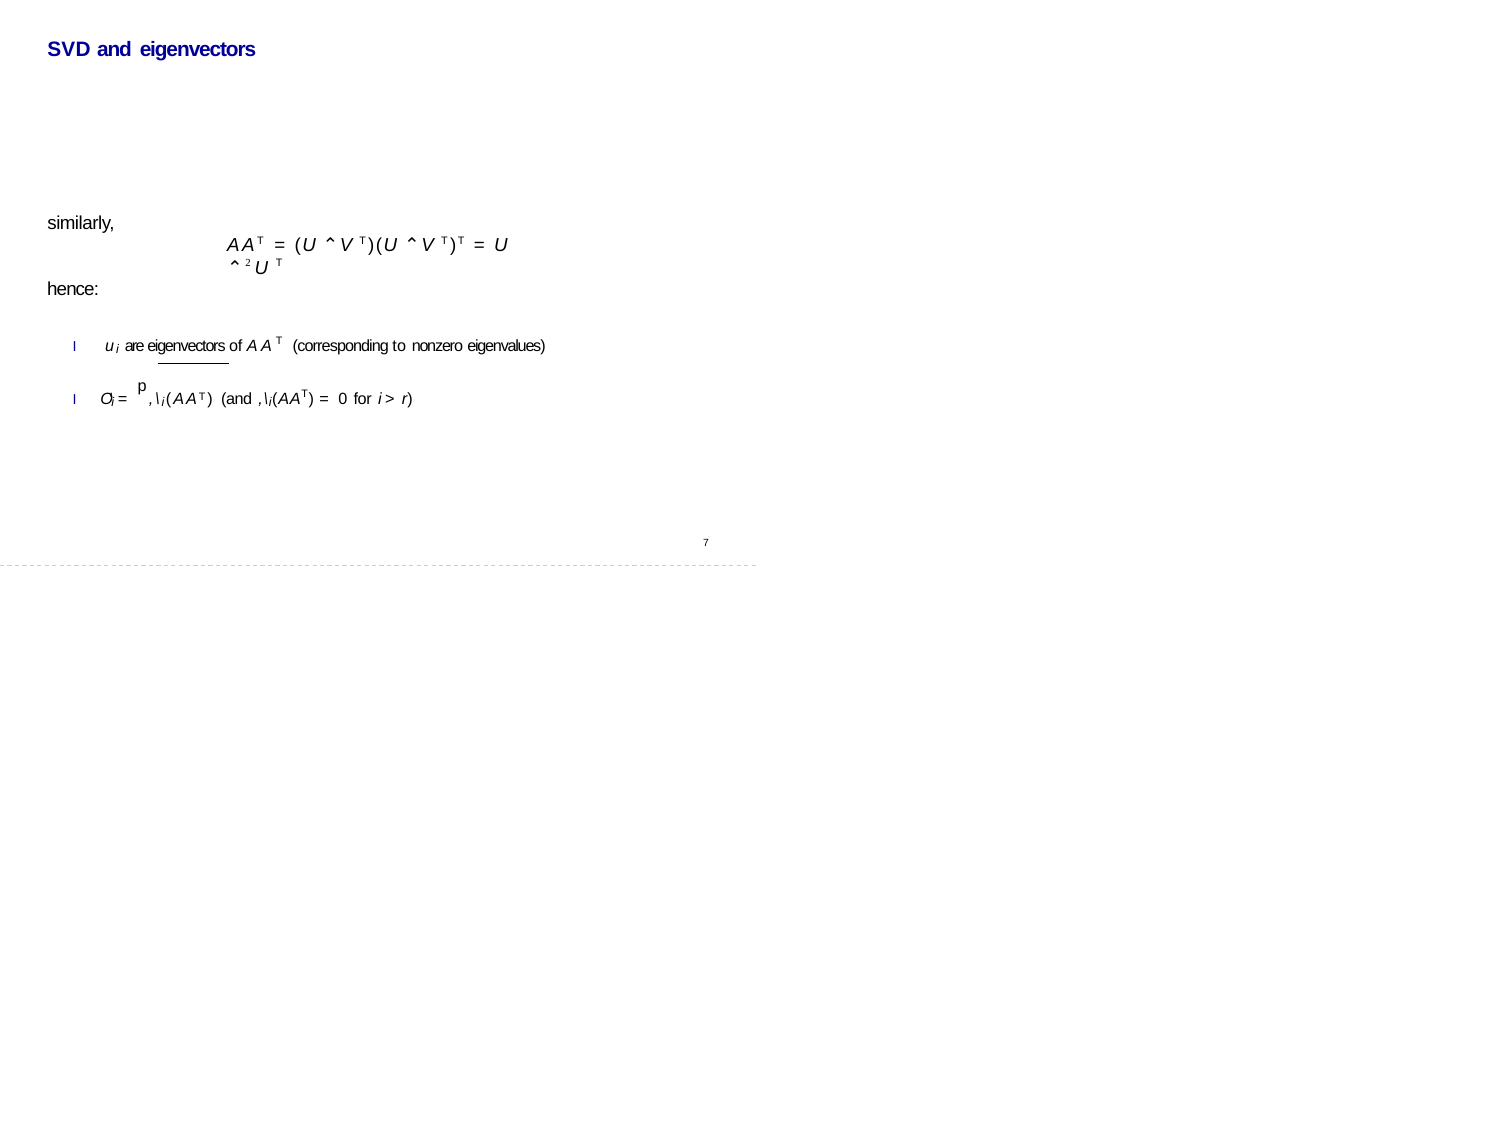

# SVD and eigenvectors
similarly,
AAT = (U ⌃V T)(U ⌃V T)T = U ⌃2U T
hence:

I ui are eigenvectors of AAT (corresponding to nonzero eigenvalues)
I O'i = p,\i(AAT) (and ,\i(AAT) = 0 for i> r)

7